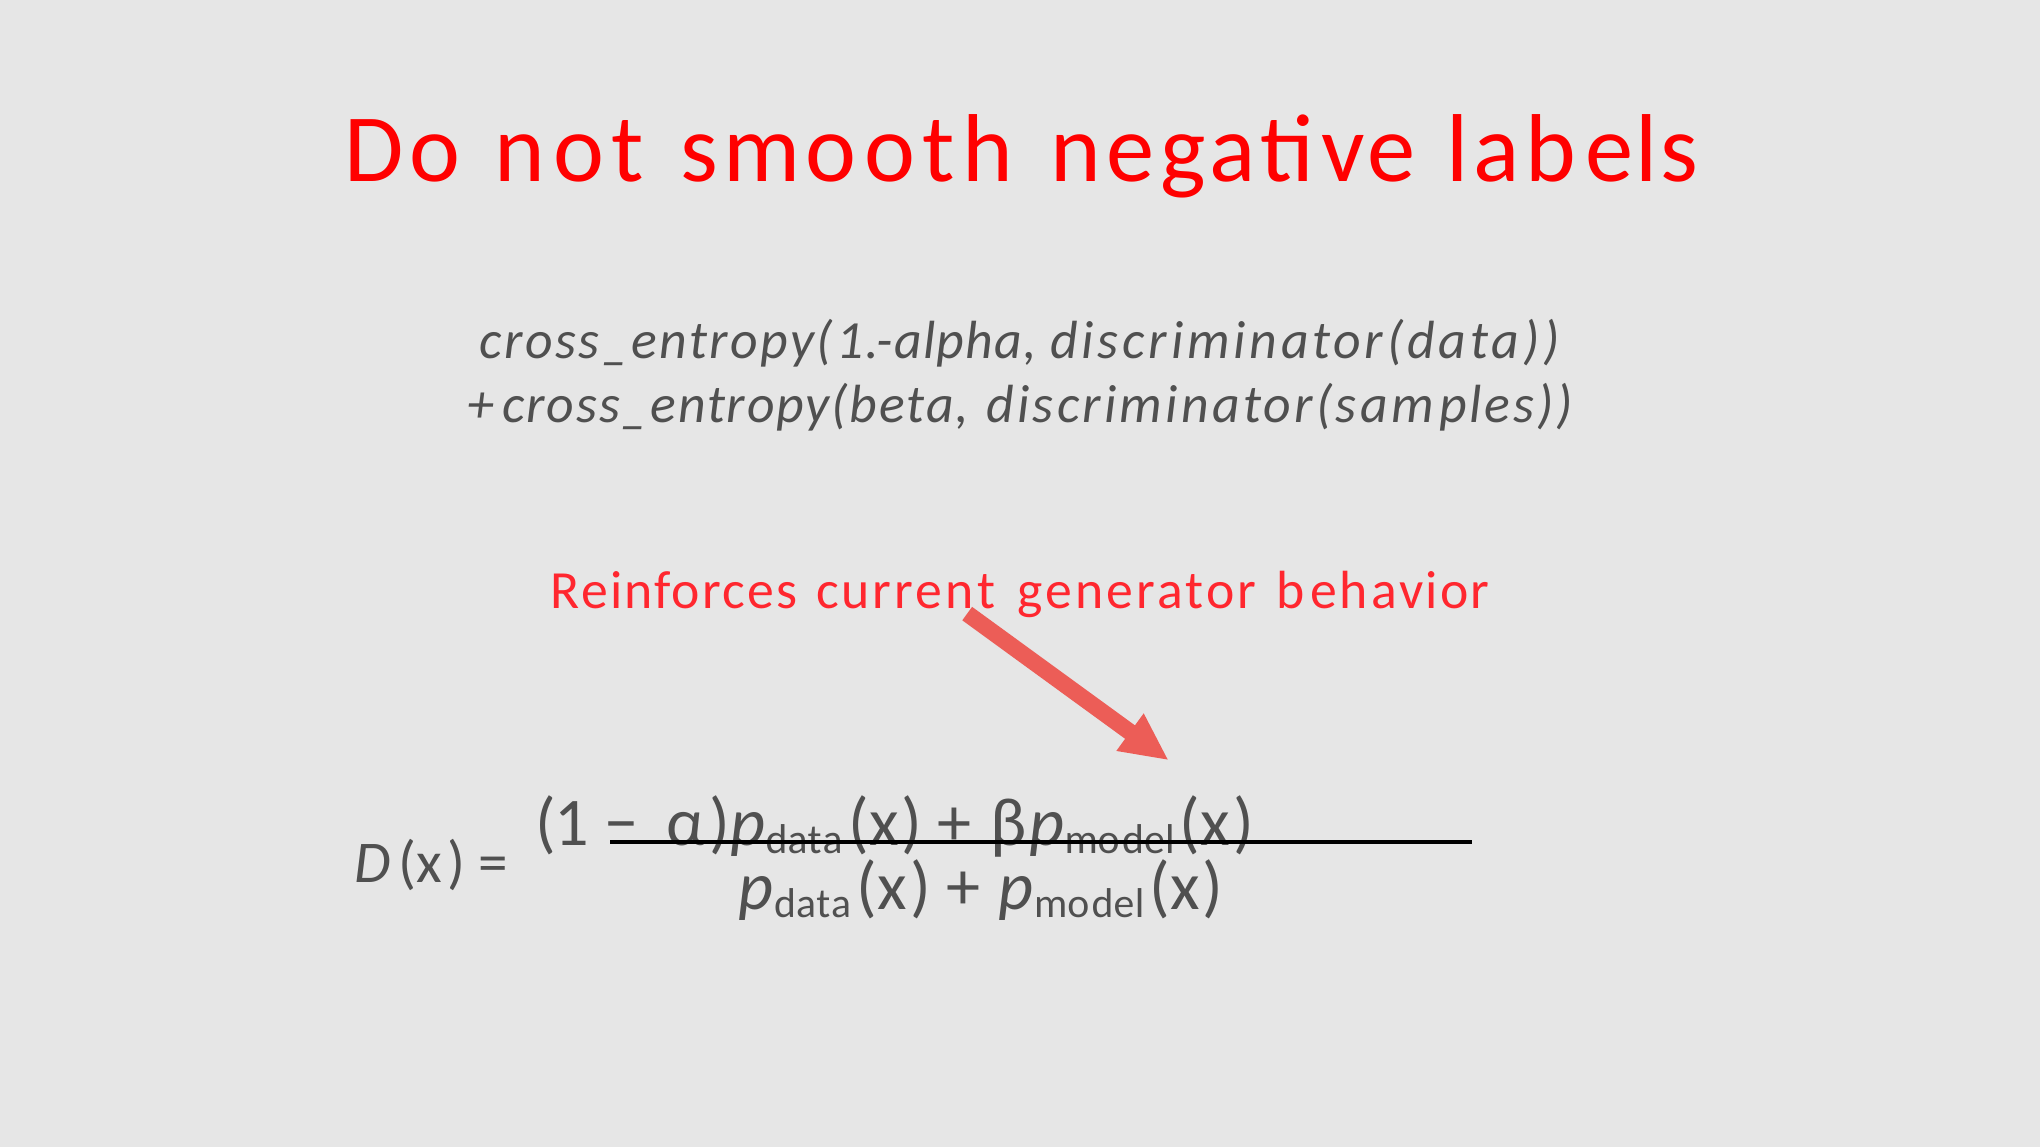

# Do not smooth negative labels
cross_entropy(1.-alpha, discriminator(data))
+ cross_entropy(beta, discriminator(samples))

Reinforces current generator behavior

D(x) = (1 − α)pdata(x) + βpmodel(x)
pdata(x) + pmodel(x)